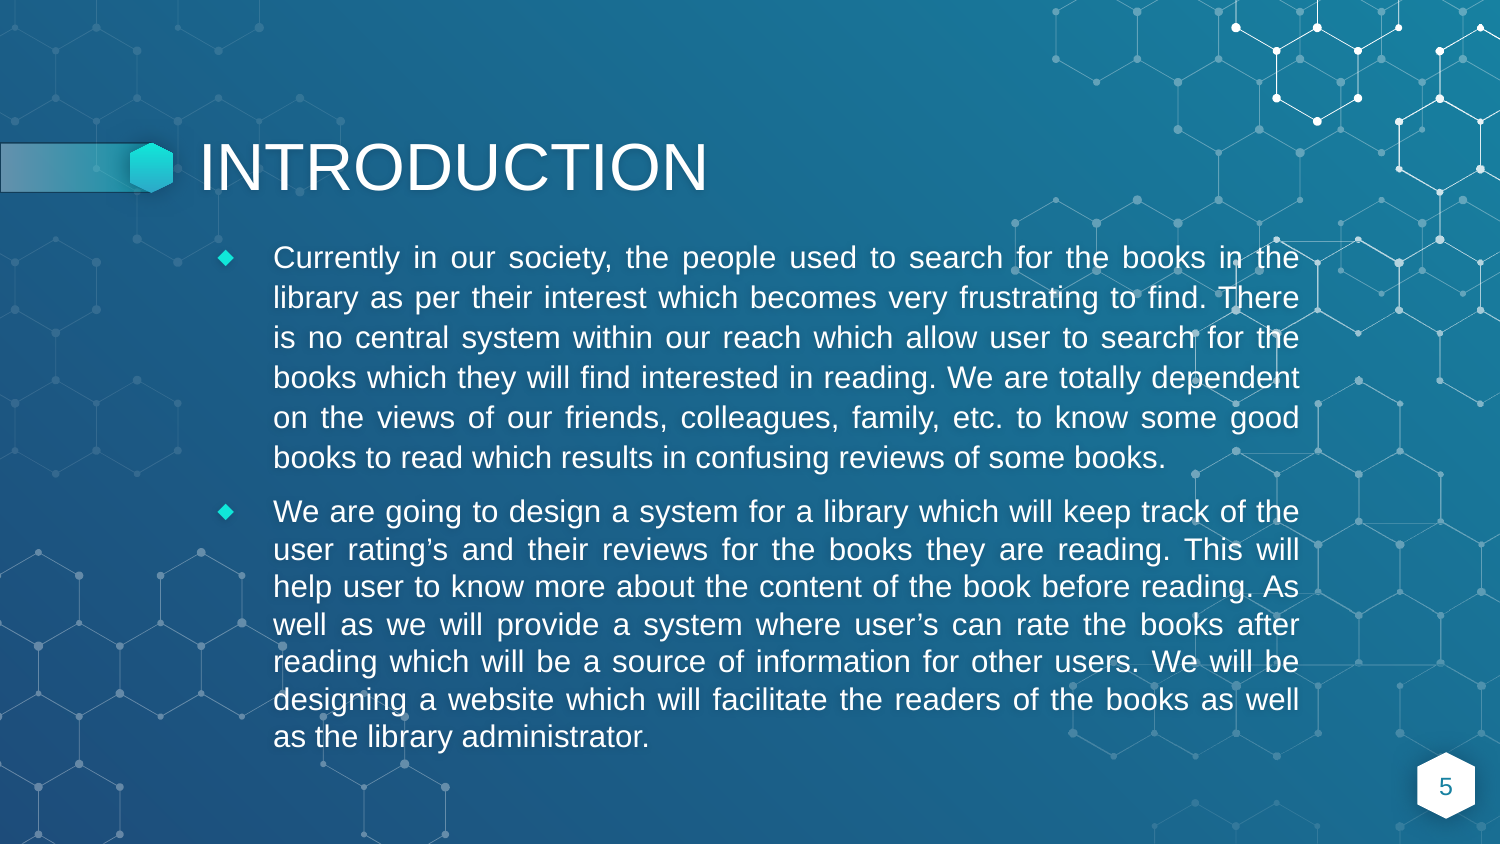

# INTRODUCTION
Currently in our society, the people used to search for the books in the library as per their interest which becomes very frustrating to find. There is no central system within our reach which allow user to search for the books which they will find interested in reading. We are totally dependent on the views of our friends, colleagues, family, etc. to know some good books to read which results in confusing reviews of some books.
We are going to design a system for a library which will keep track of the user rating’s and their reviews for the books they are reading. This will help user to know more about the content of the book before reading. As well as we will provide a system where user’s can rate the books after reading which will be a source of information for other users. We will be designing a website which will facilitate the readers of the books as well as the library administrator.
5